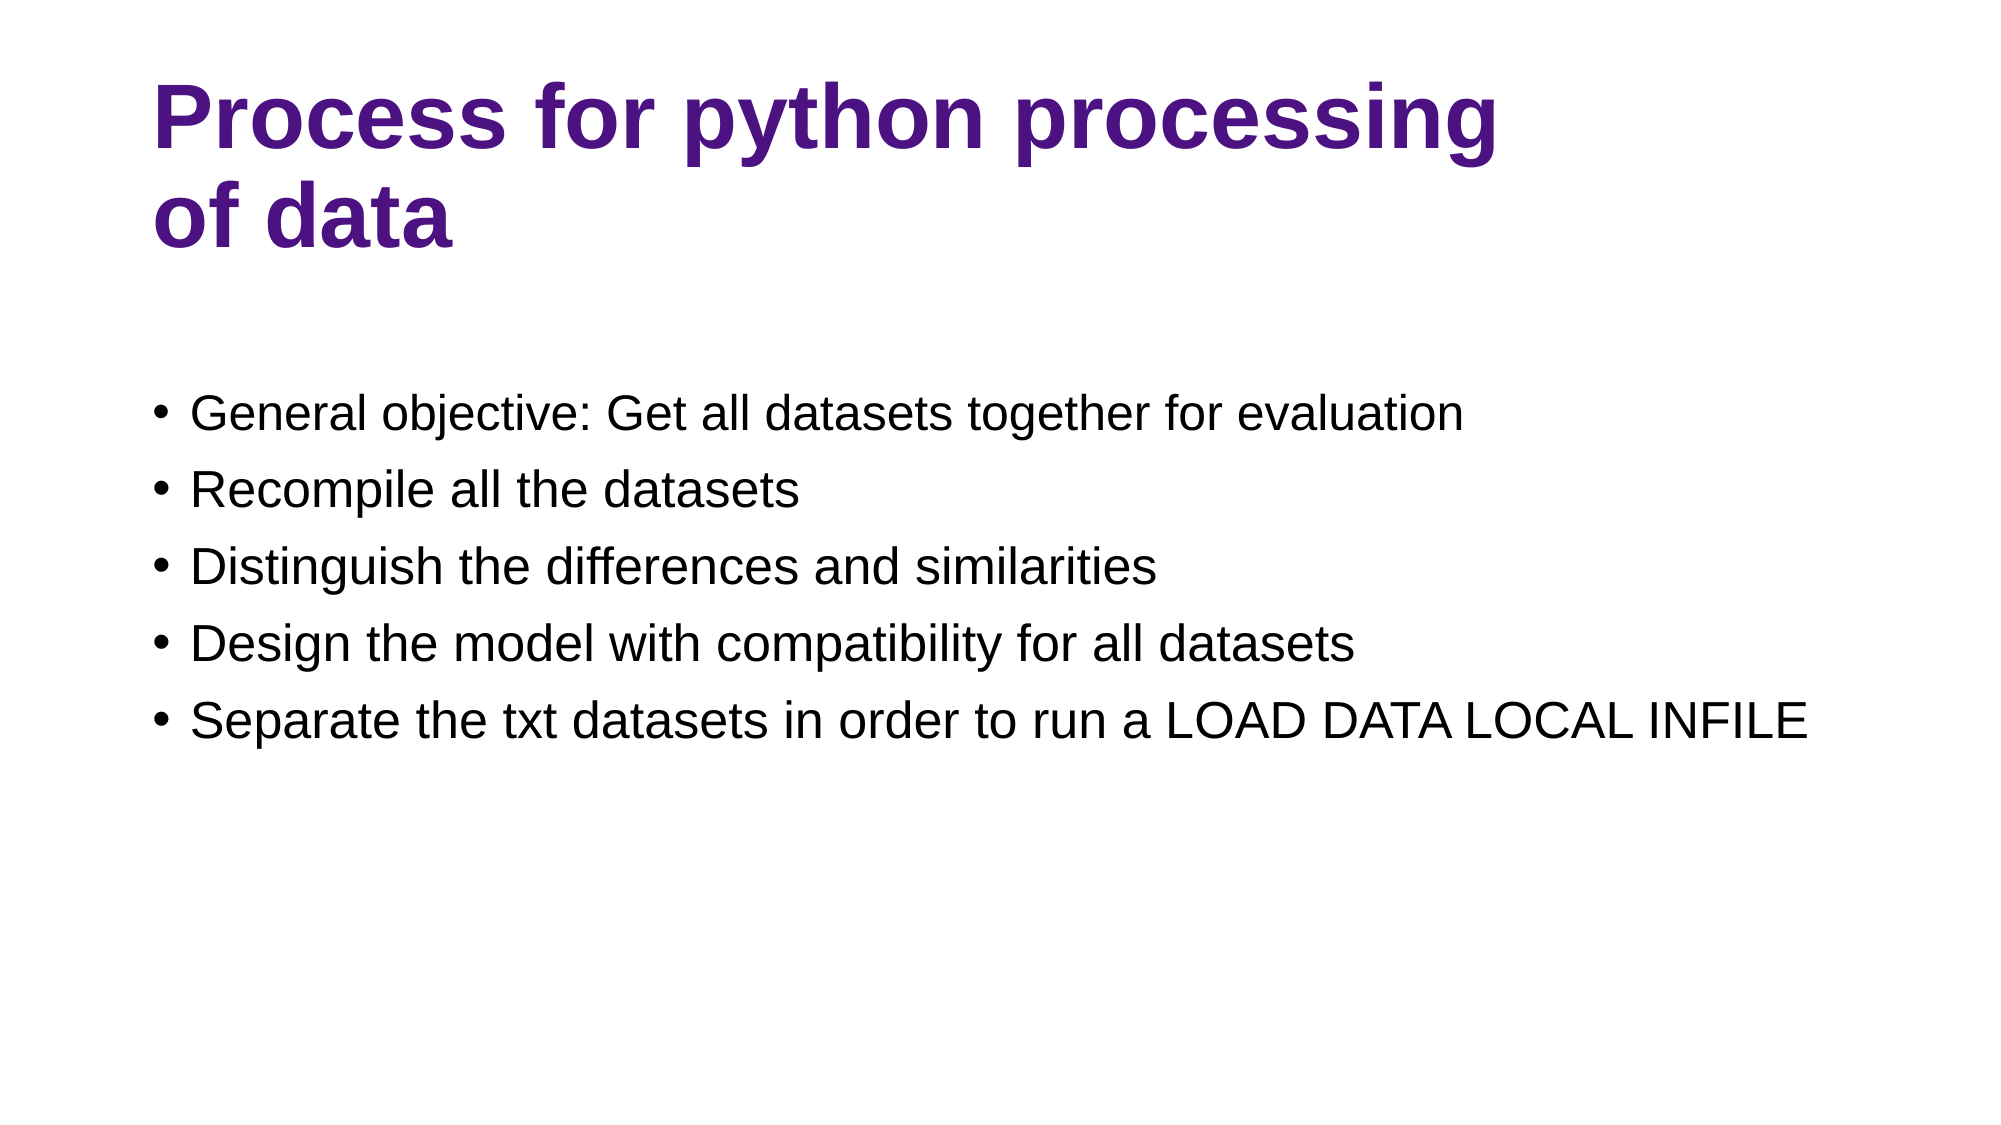

Process for python processing
of data
# General objective: Get all datasets together for evaluation
Recompile all the datasets
Distinguish the differences and similarities
Design the model with compatibility for all datasets
Separate the txt datasets in order to run a LOAD DATA LOCAL INFILE